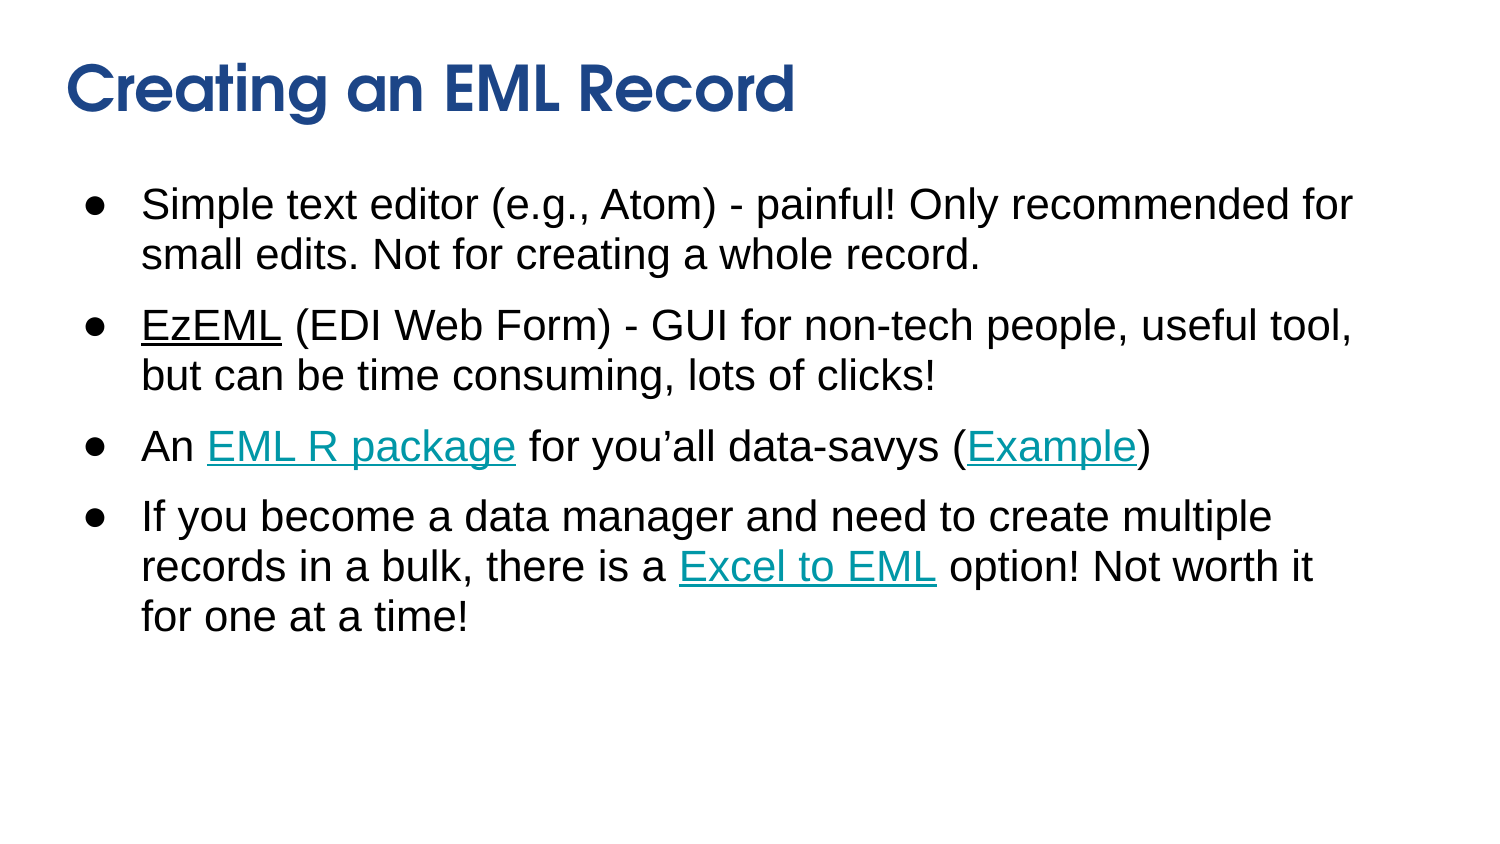

# Creating an EML Record
Simple text editor (e.g., Atom) - painful! Only recommended for small edits. Not for creating a whole record.
EzEML (EDI Web Form) - GUI for non-tech people, useful tool, but can be time consuming, lots of clicks!
An EML R package for you’all data-savys (Example)
If you become a data manager and need to create multiple records in a bulk, there is a Excel to EML option! Not worth it for one at a time!